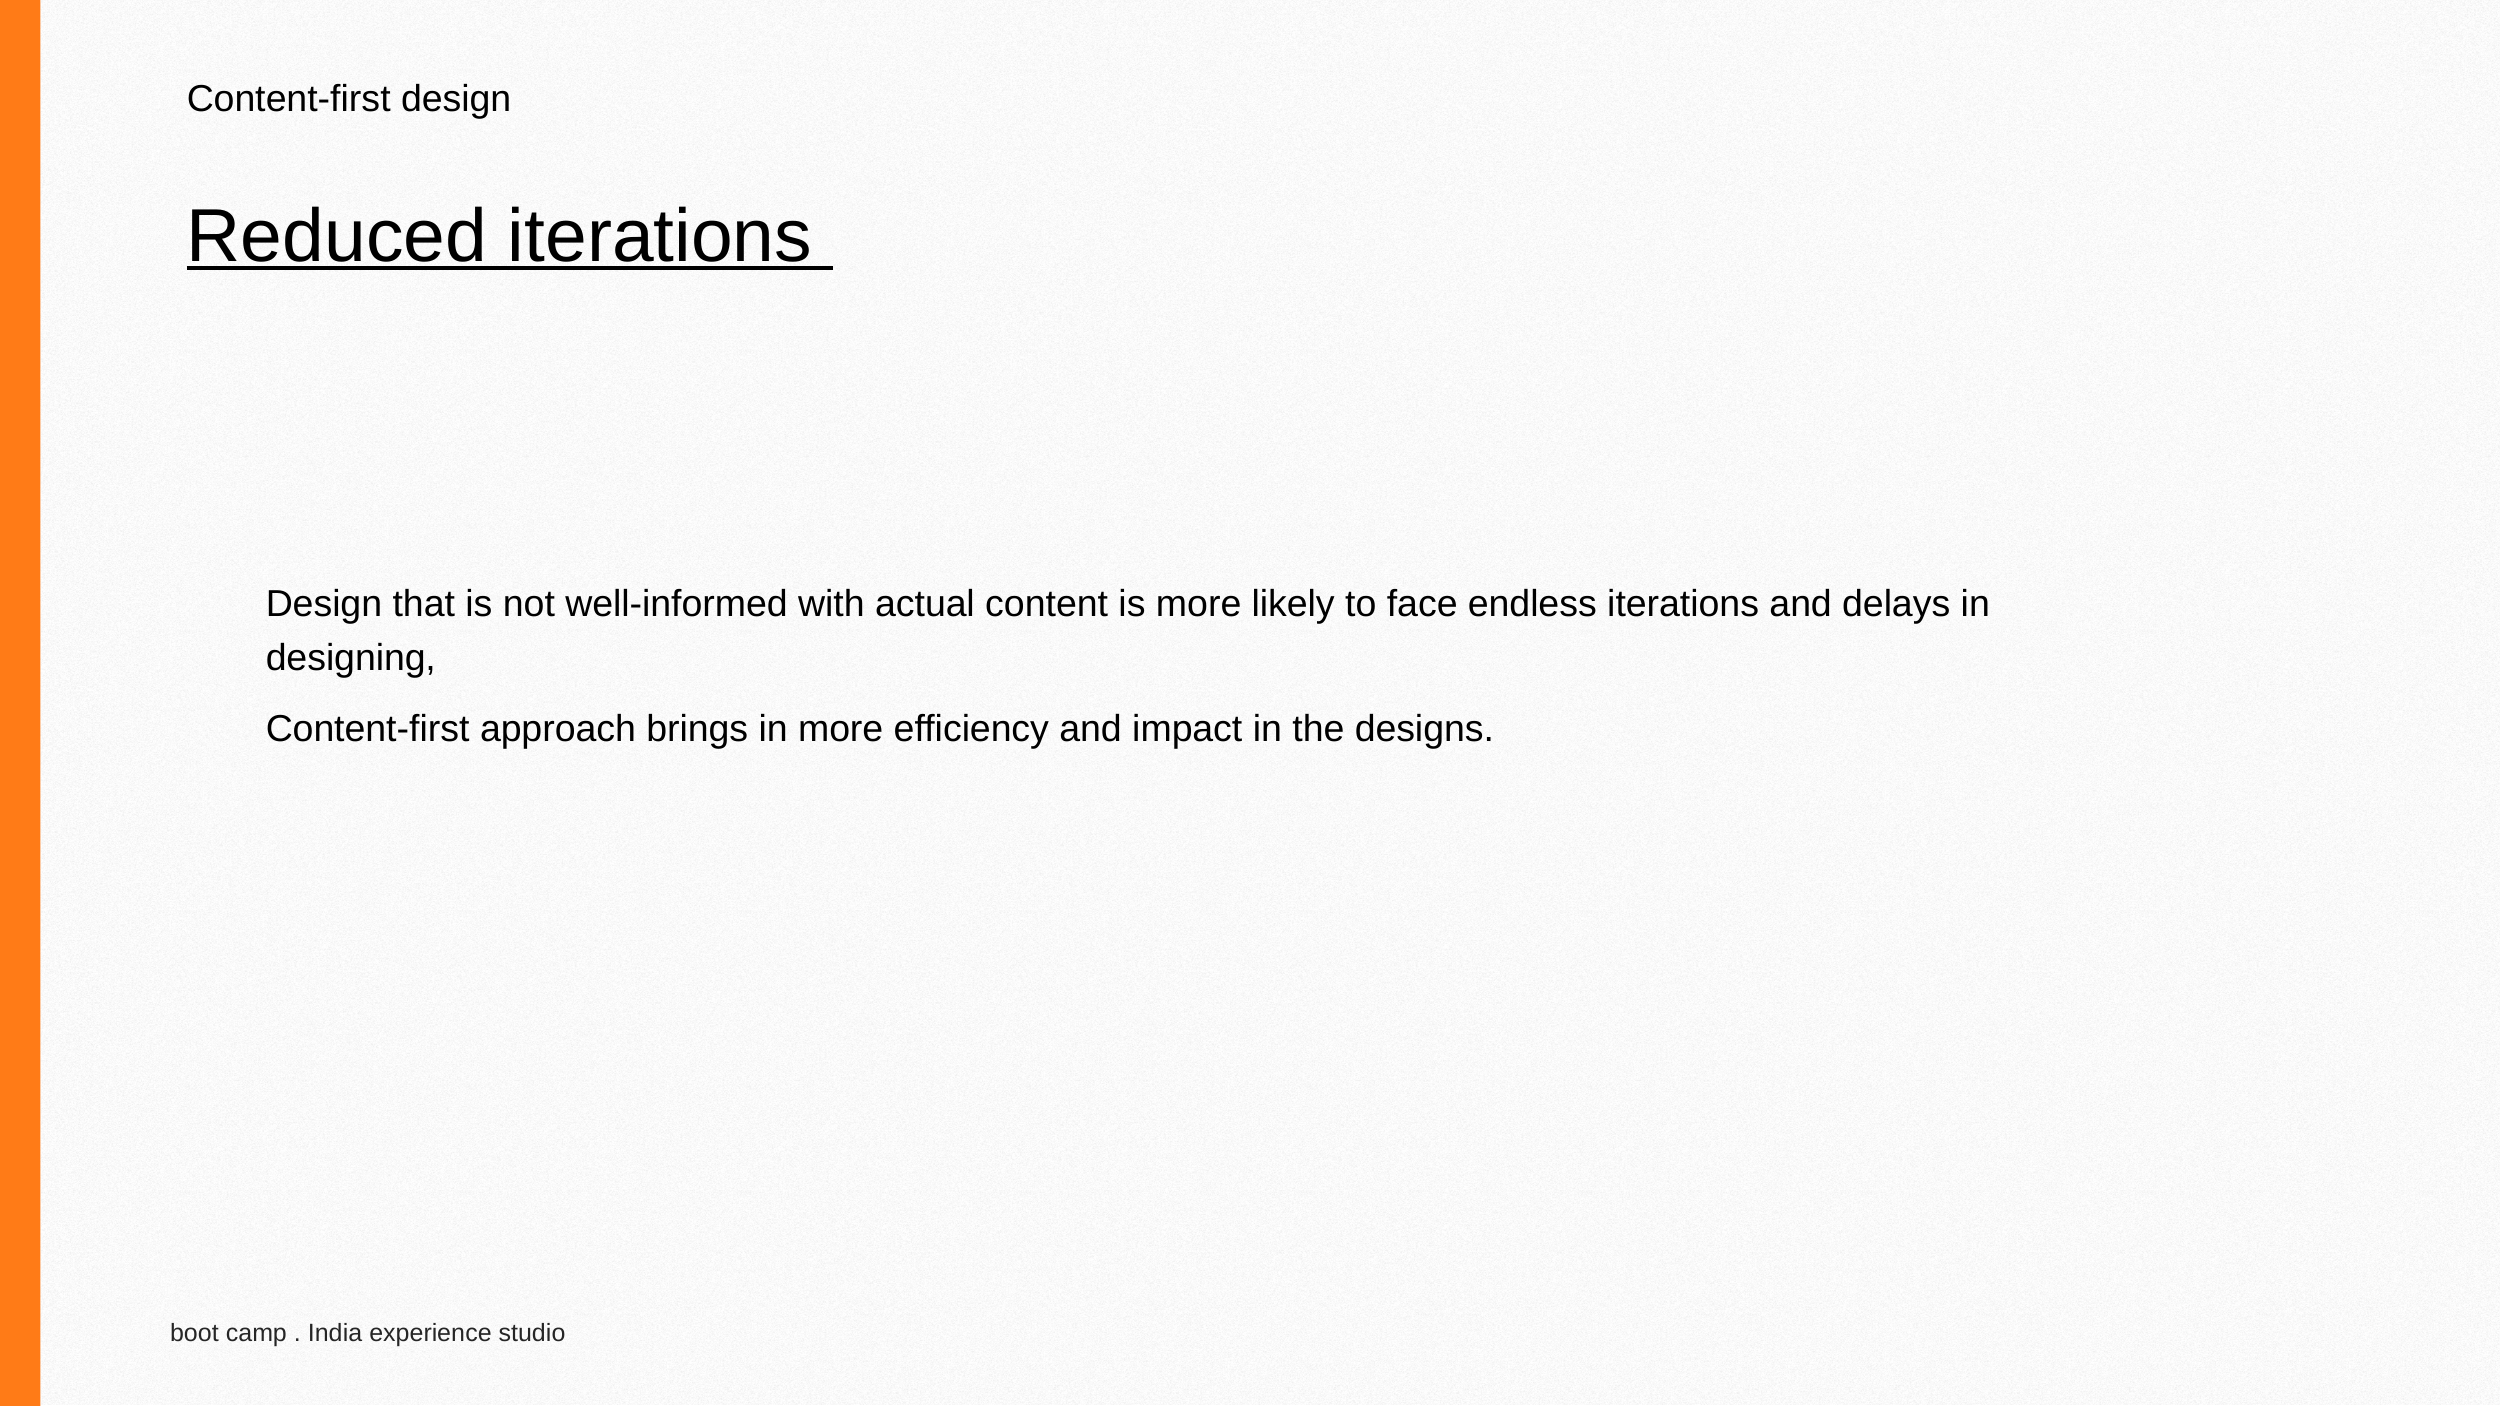

Content-first design

# Reduced iterations

Design that is not well-informed with actual content is more likely to face endless iterations and delays in designing,
Content-first approach brings in more efficiency and impact in the designs.